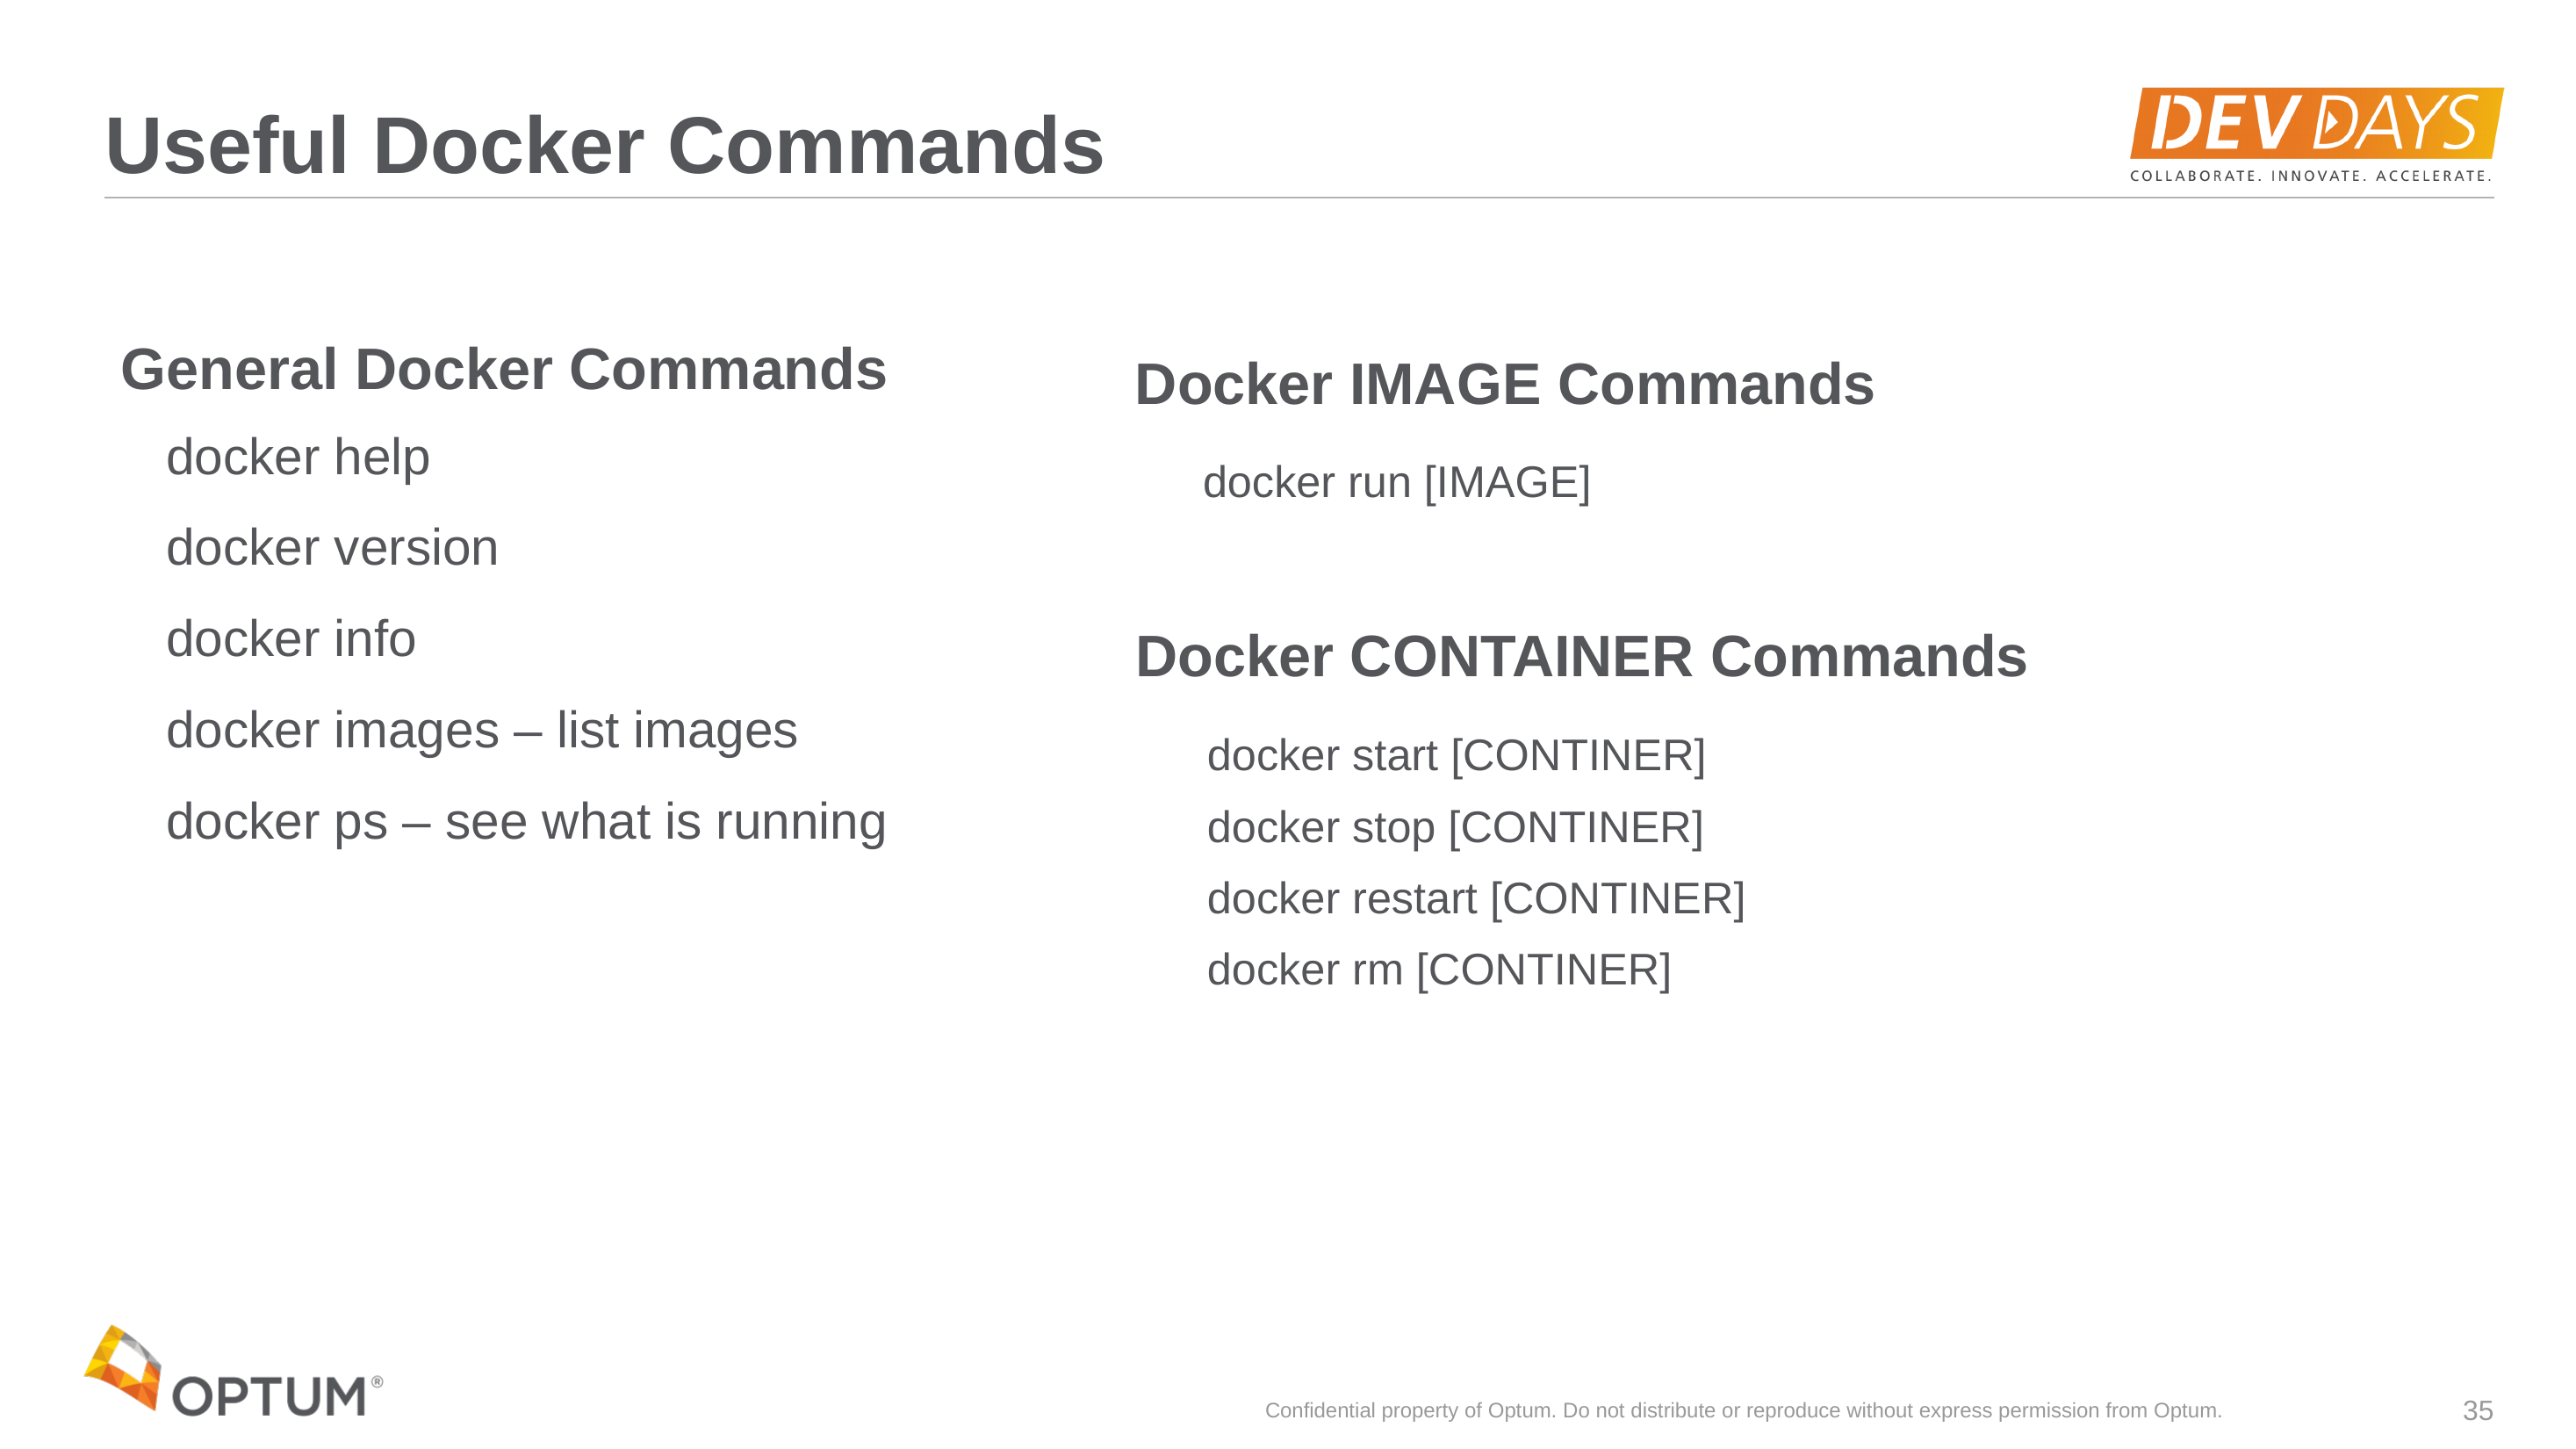

# Useful Docker Commands
General Docker Commands
Docker IMAGE Commands
docker help
docker version
docker info
docker images – list images
docker ps – see what is running

docker run [IMAGE]
Docker CONTAINER Commands
docker start [CONTINER]
docker stop [CONTINER]
docker restart [CONTINER]
docker rm [CONTINER]

Confidential property of Optum. Do not distribute or reproduce without express permission from Optum.
35